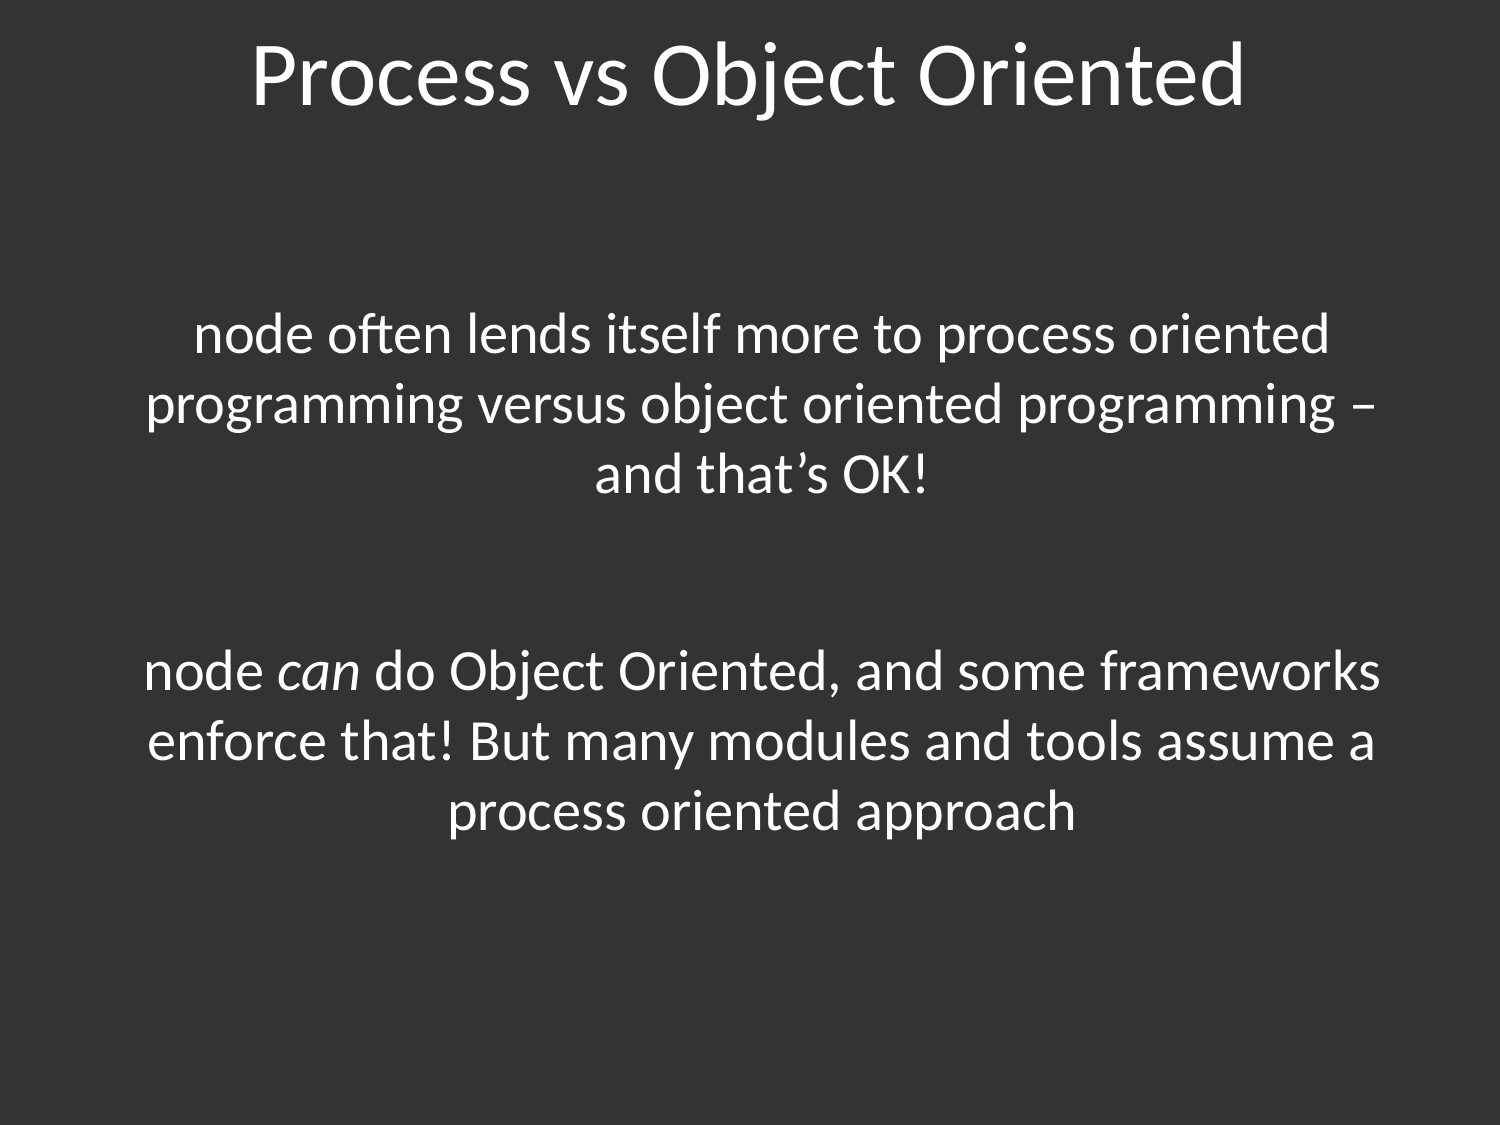

# Process vs Object Oriented
node often lends itself more to process oriented programming versus object oriented programming – and that’s OK!
node can do Object Oriented, and some frameworks enforce that! But many modules and tools assume a process oriented approach